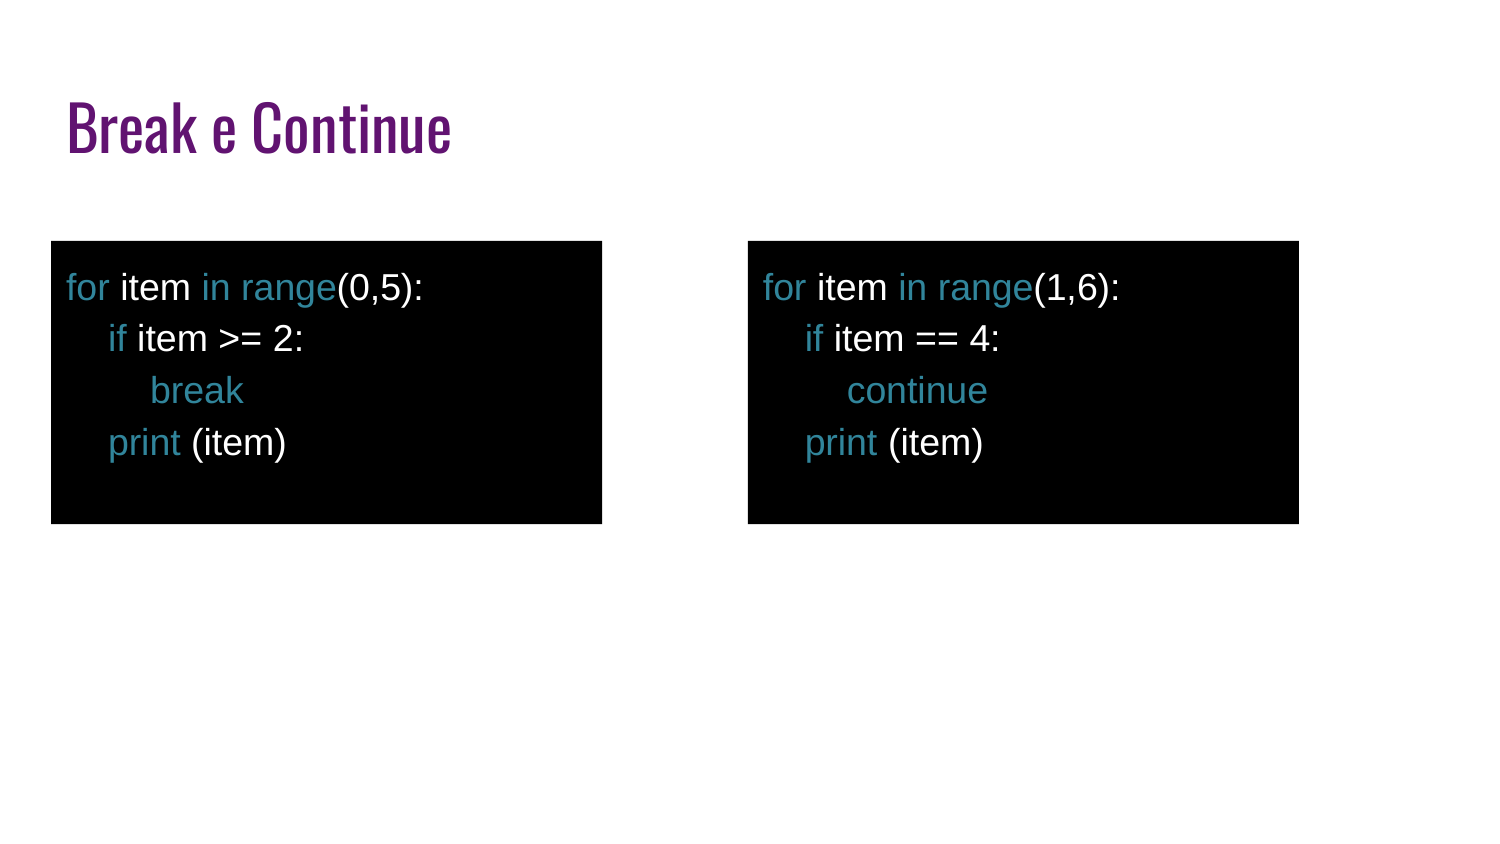

# Break e Continue
for item in range(0,5):
    if item >= 2:
        break
    print (item)
for item in range(1,6):
    if item == 4:
        continue
    print (item)